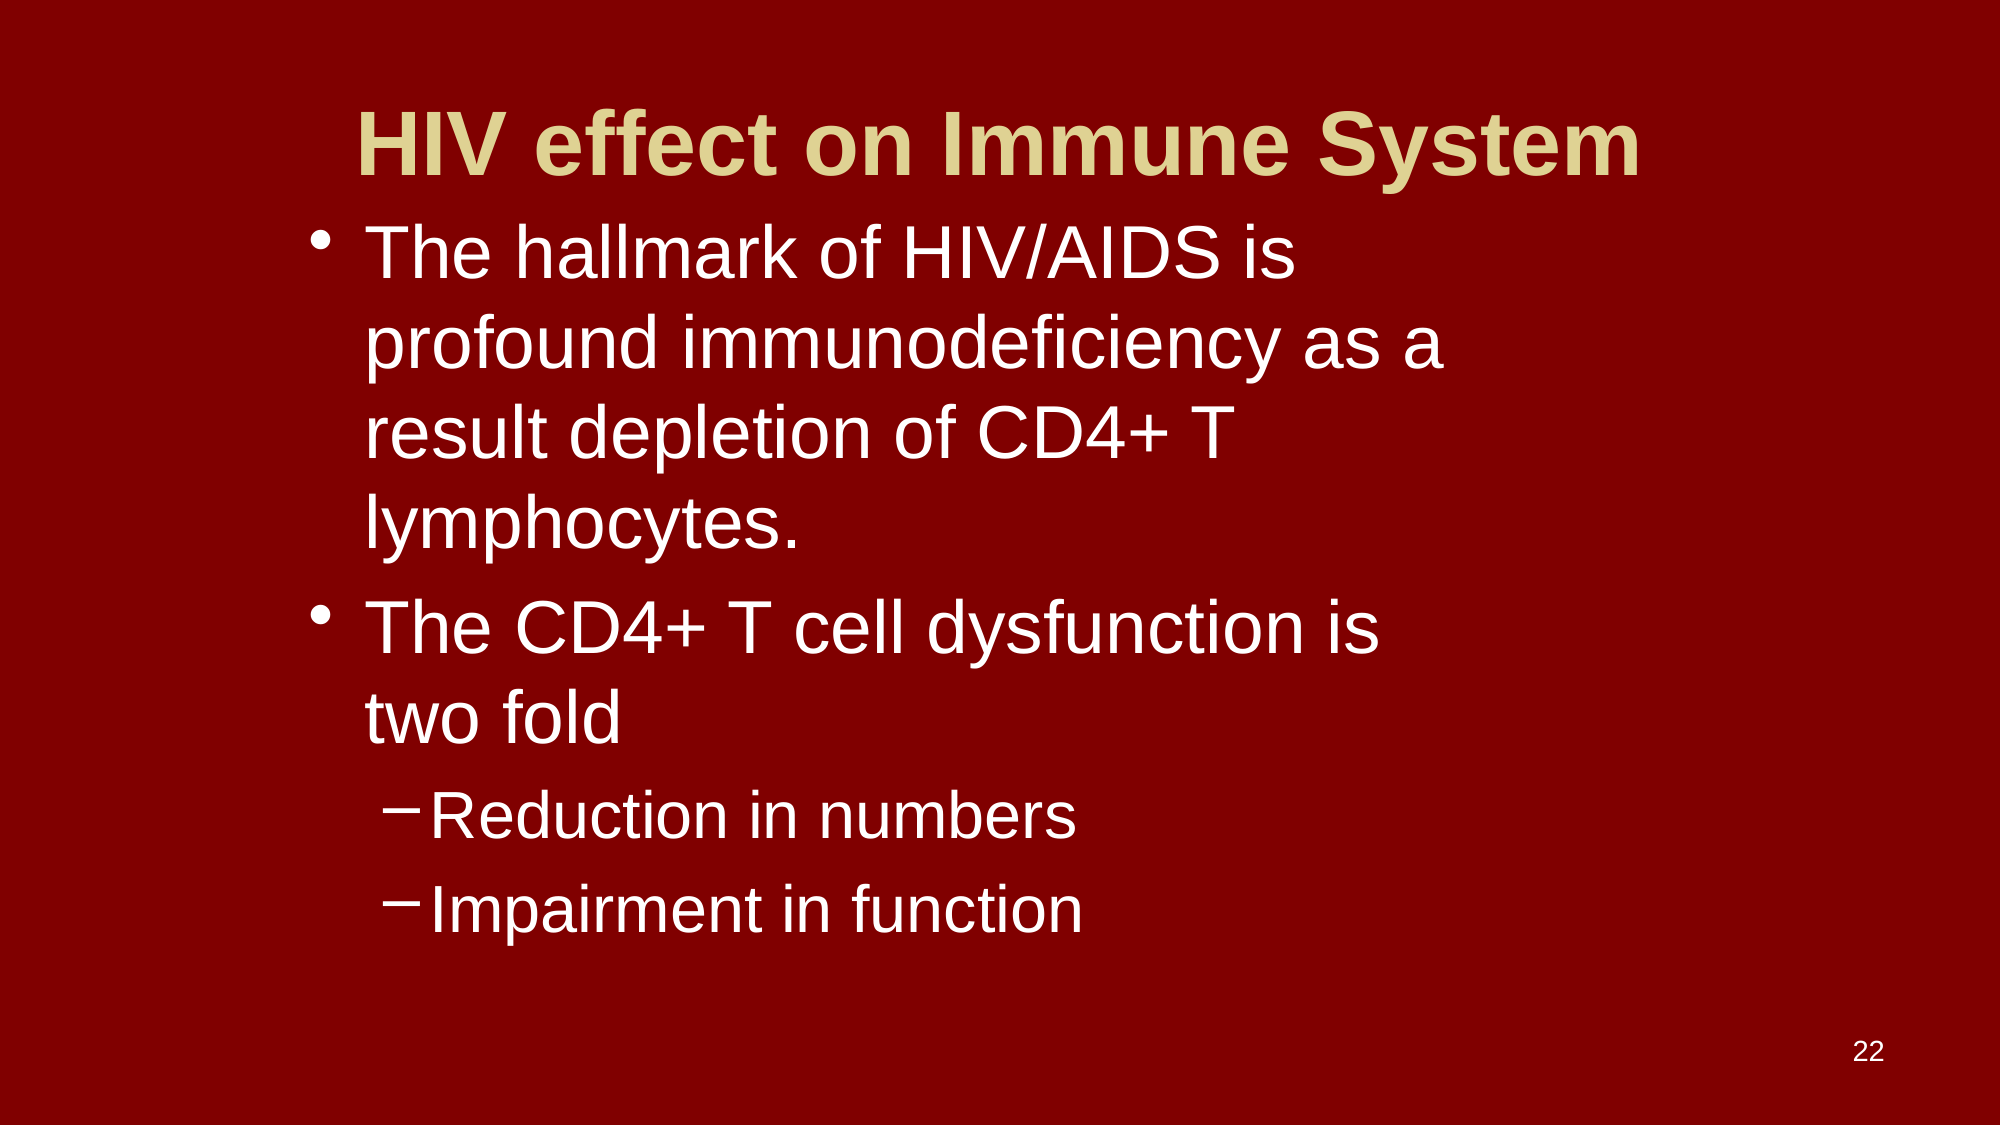

# HIV effect on Immune System
The hallmark of HIV/AIDS is profound immunodeficiency as a result depletion of CD4+ T lymphocytes.
The CD4+ T cell dysfunction is two fold
Reduction in numbers
Impairment in function
22